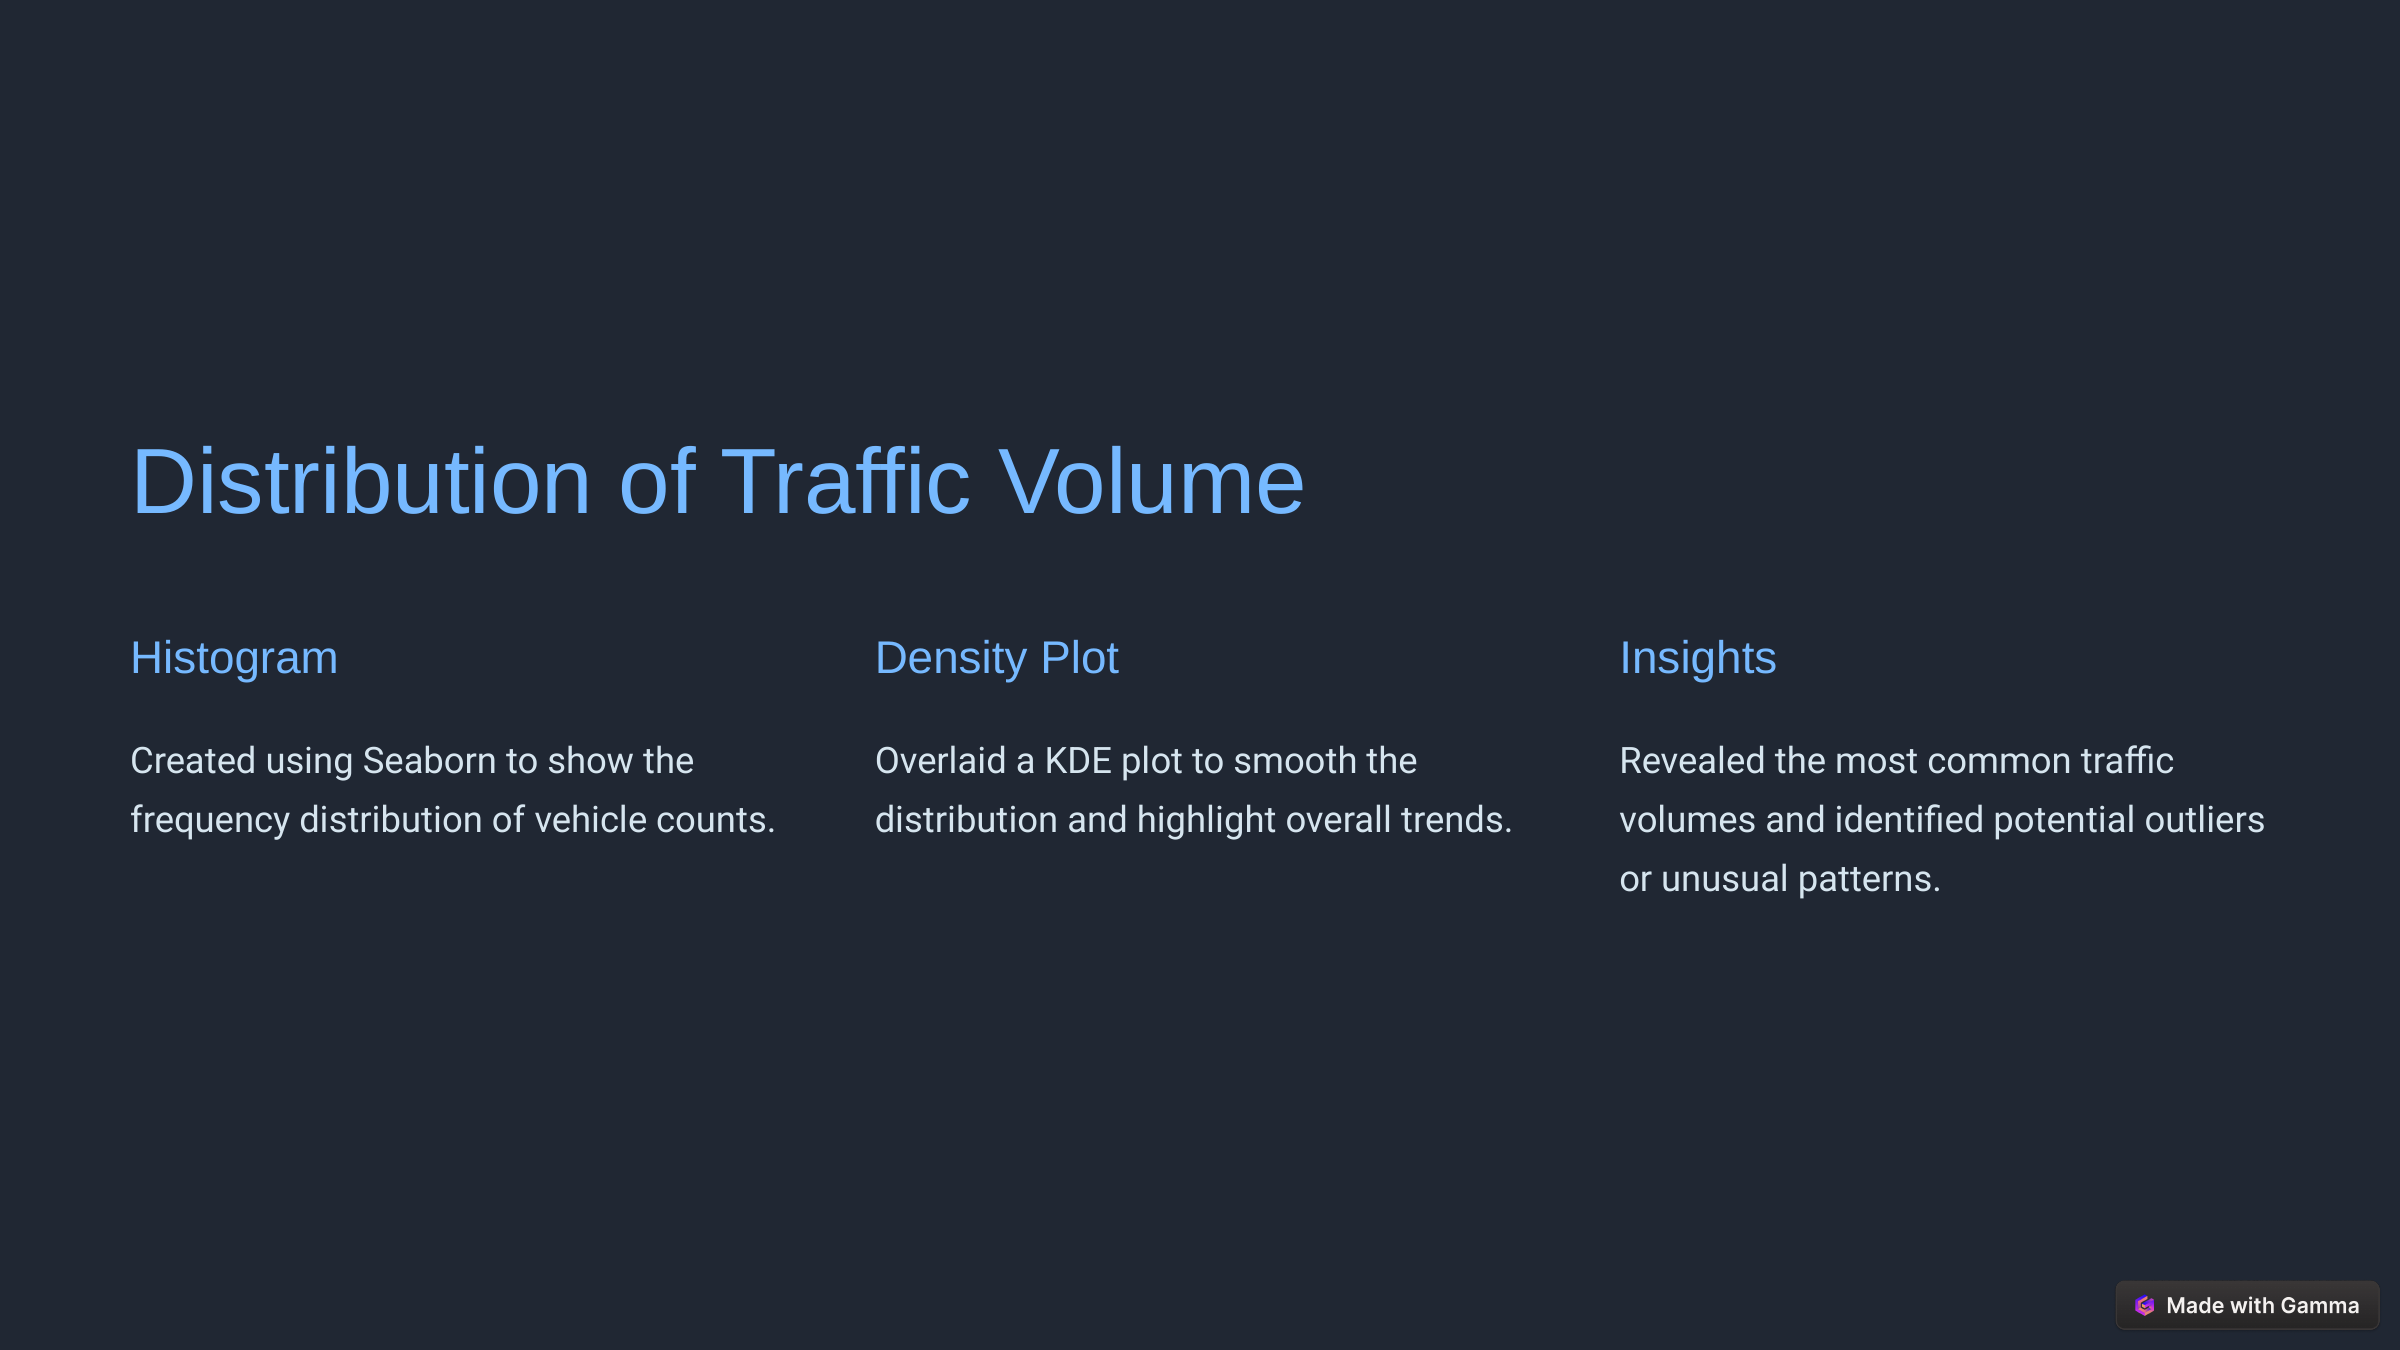

Distribution of Traffic Volume
Histogram
Density Plot
Insights
Created using Seaborn to show the frequency distribution of vehicle counts.
Overlaid a KDE plot to smooth the distribution and highlight overall trends.
Revealed the most common traffic volumes and identified potential outliers or unusual patterns.